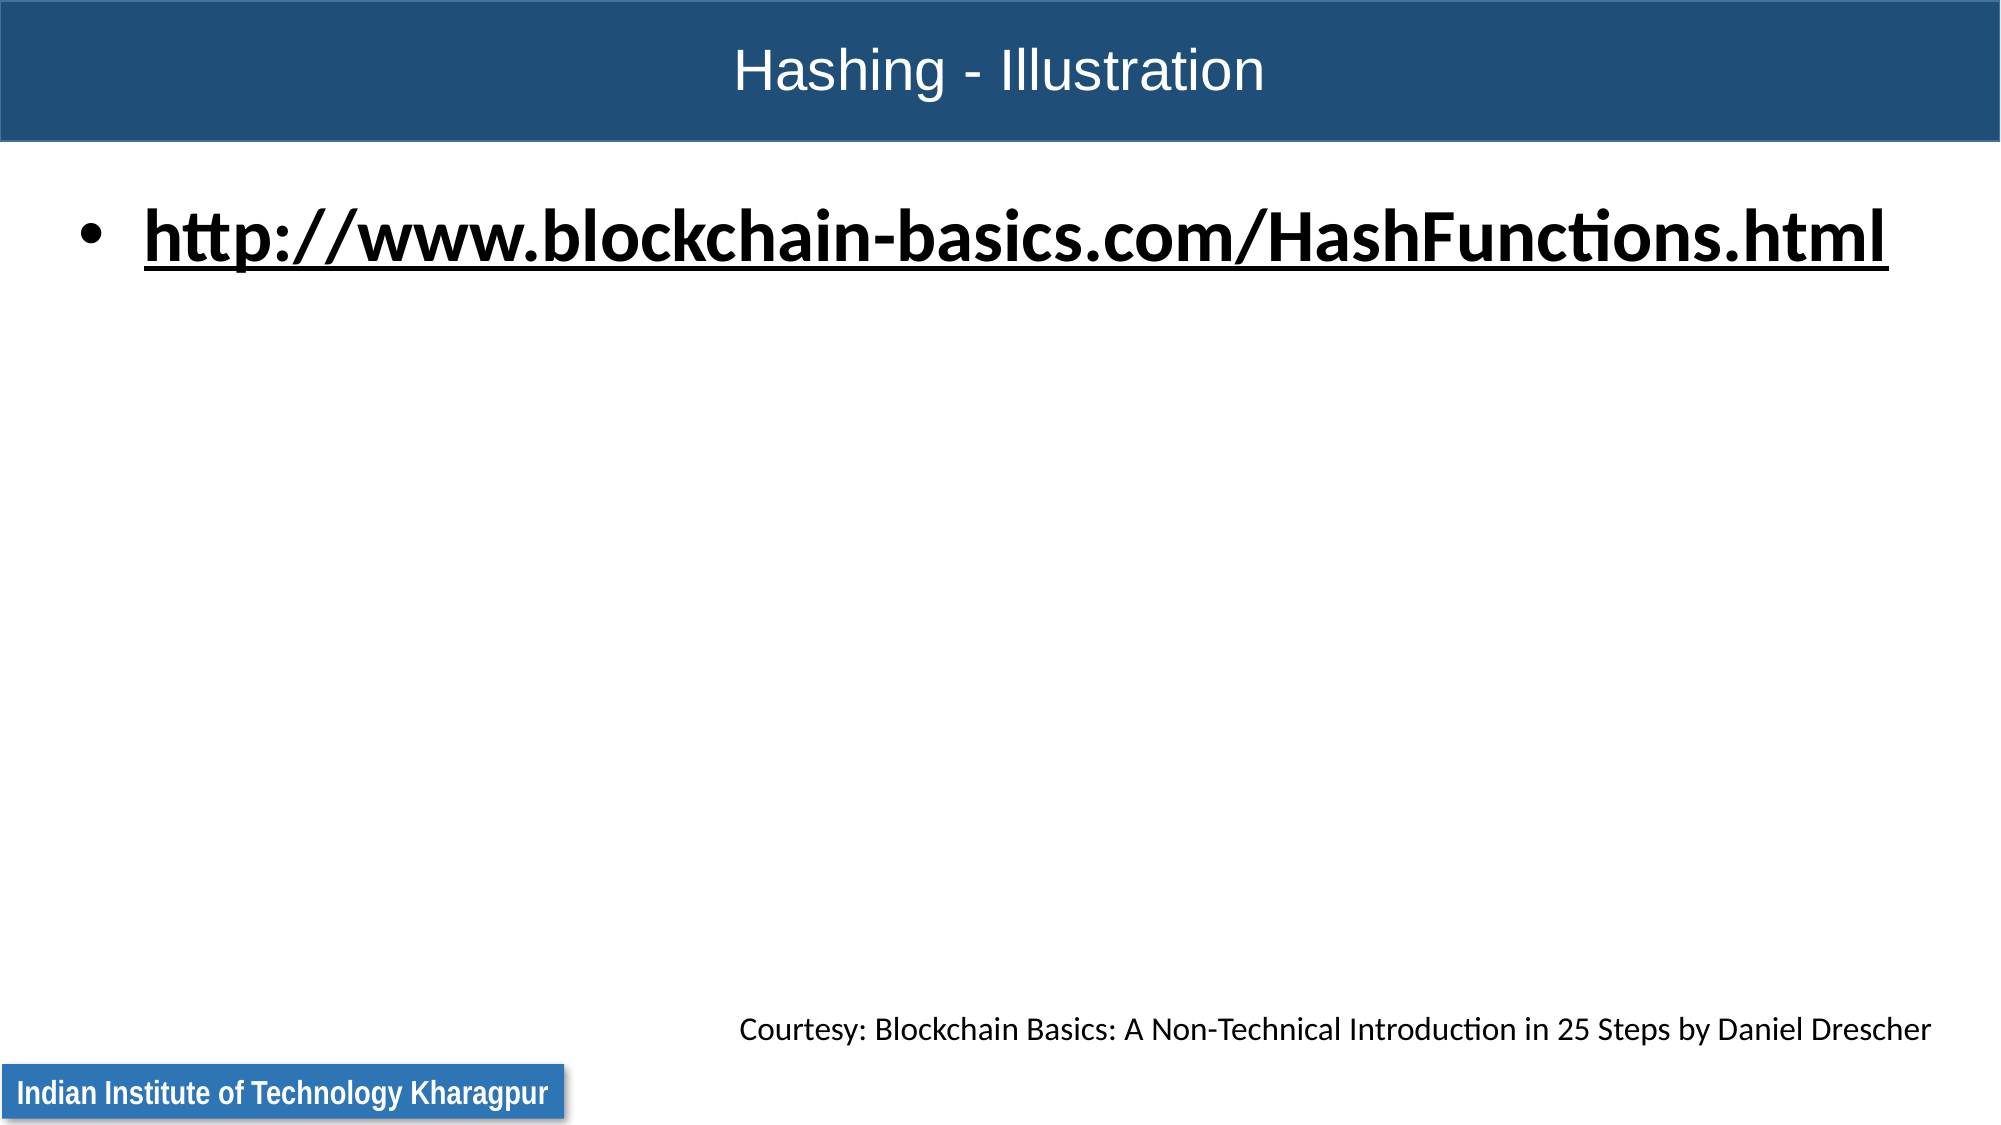

# Hashing - Illustration
http://www.blockchain-basics.com/HashFunctions.html

Courtesy: Blockchain Basics: A Non-Technical Introduction in 25 Steps by Daniel Drescher